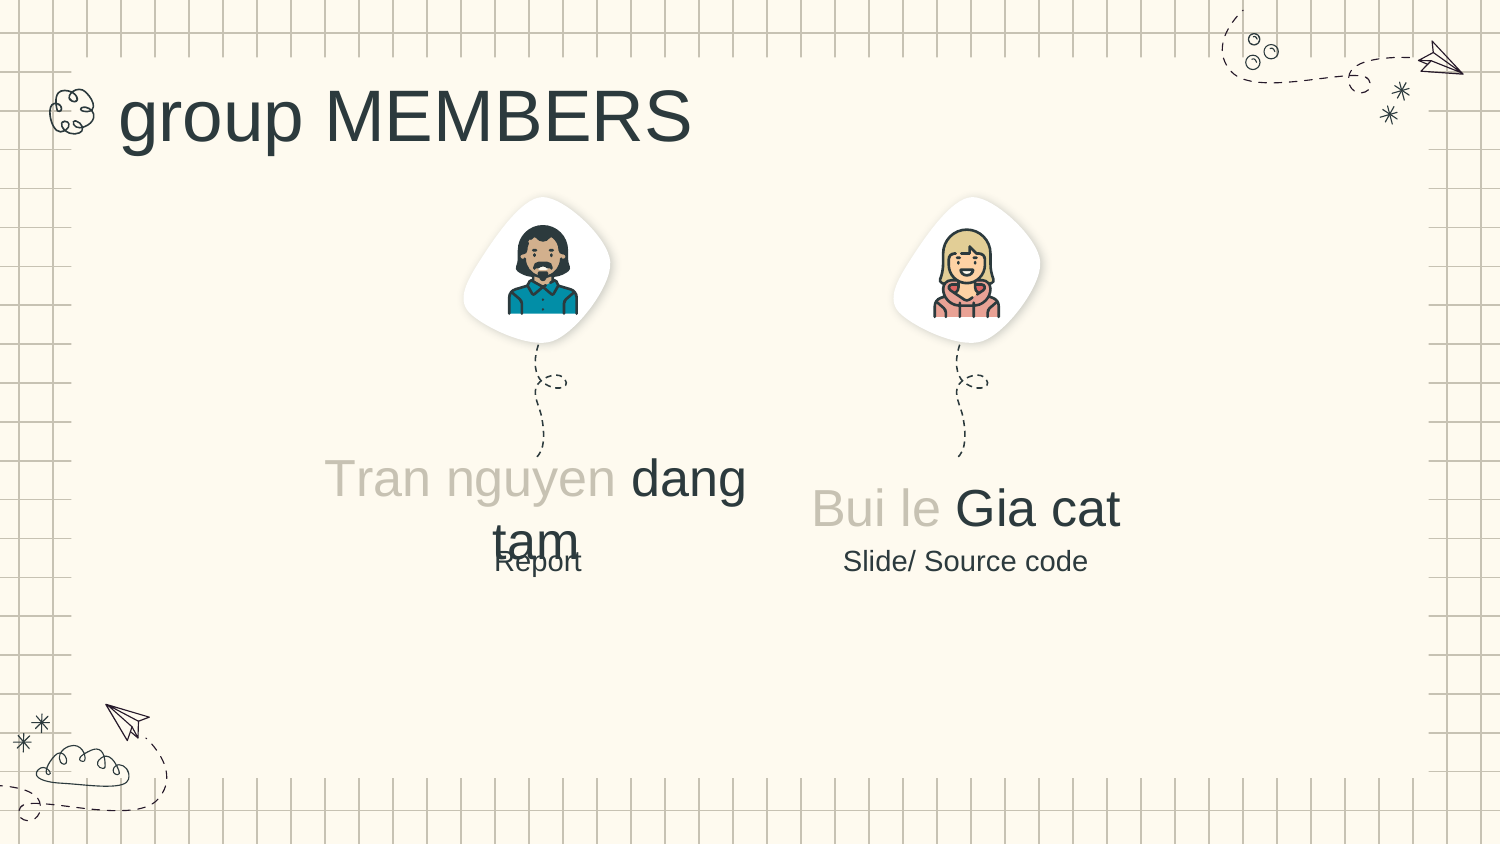

group MEMBERS

Bui le Gia cat
# Tran nguyen dang tam
Report
Slide/ Source code